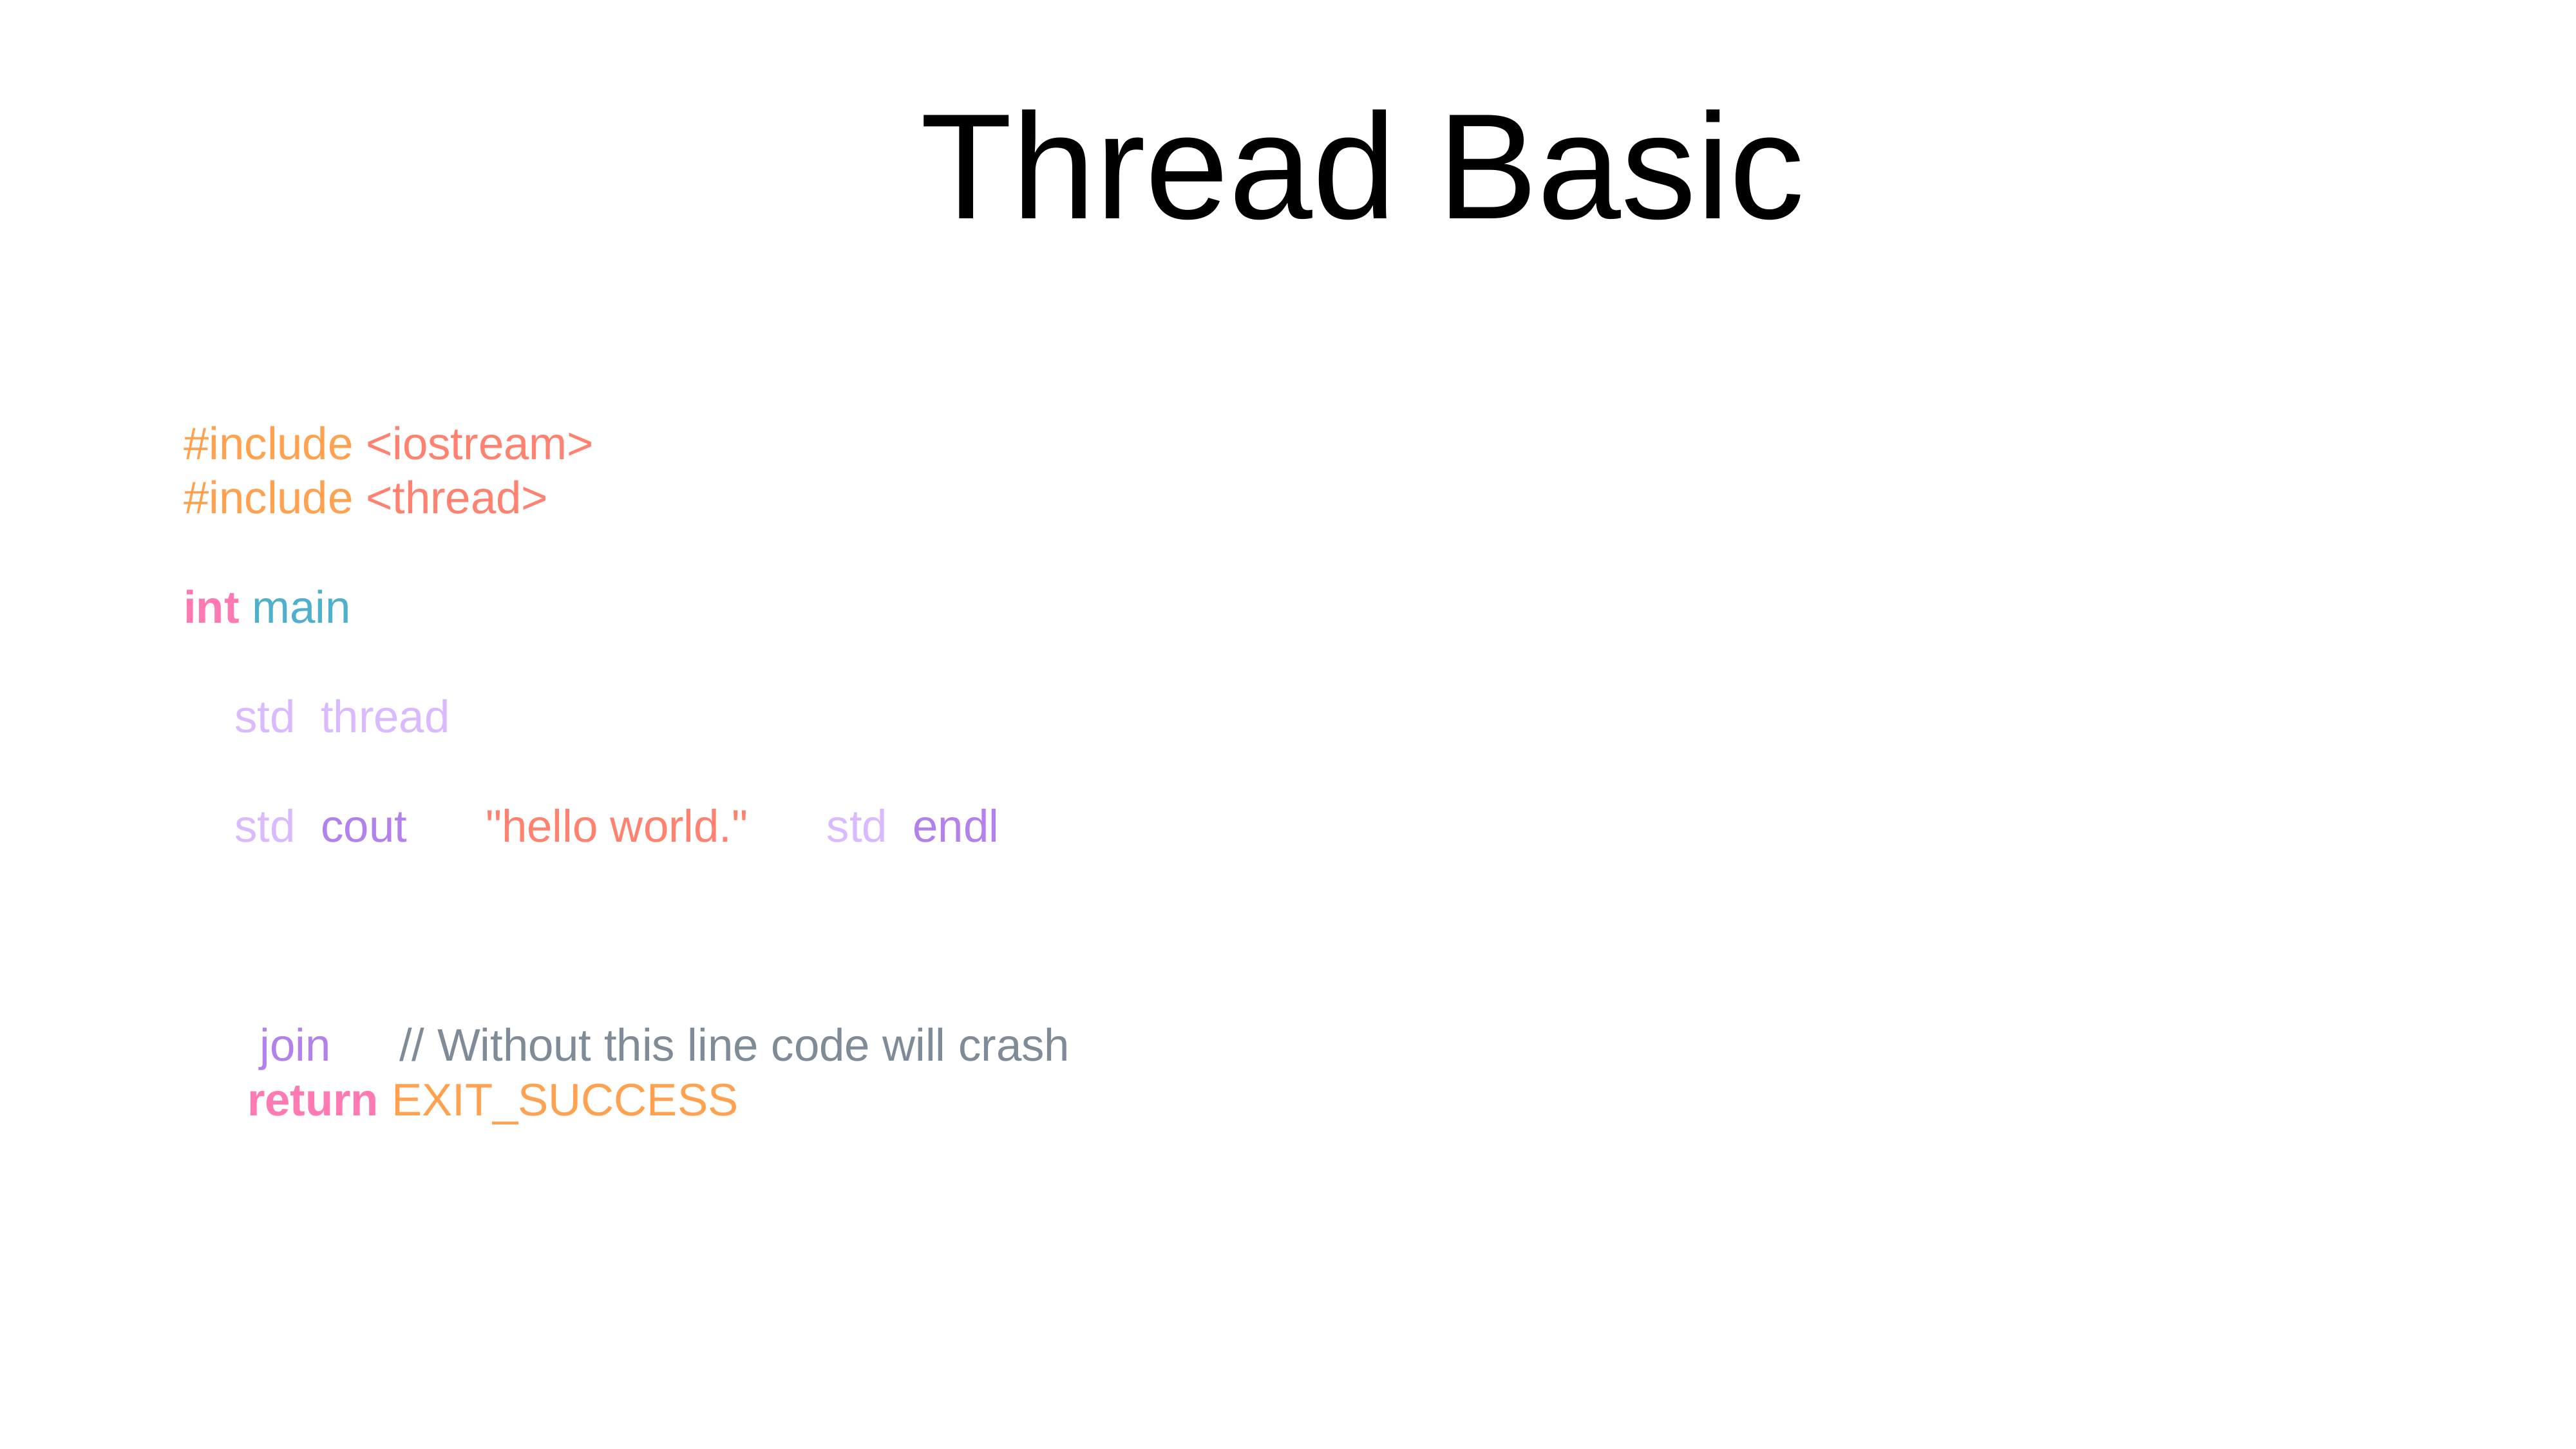

# Thread Basic
#include <iostream>
#include <thread>

int main() {

    std::thread t([](){

    std::cout << "hello world." << std::endl;

    });

    t.join();  // Without this line code will crash
     return EXIT_SUCCESS;

}